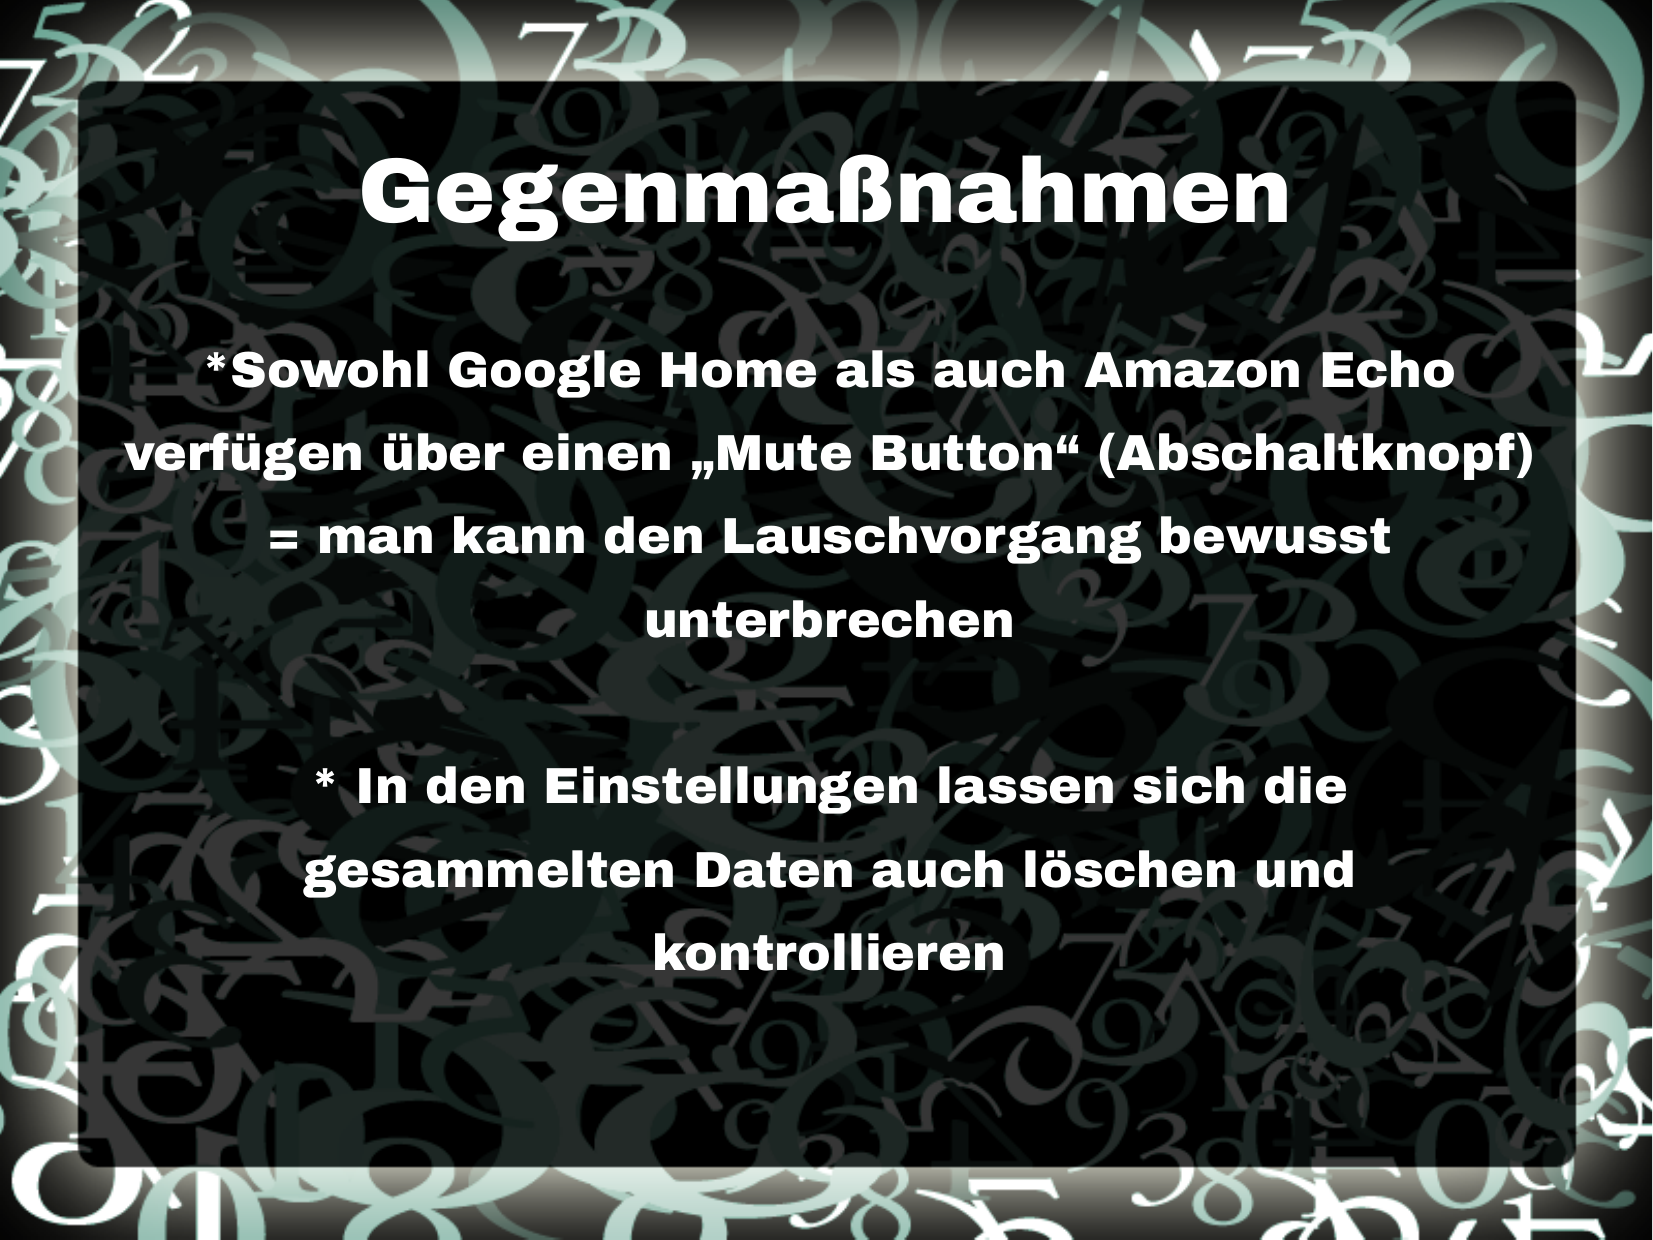

# Gegenmaßnahmen
*Sowohl Google Home als auch Amazon Echo verfügen über einen „Mute Button“ (Abschaltknopf)
= man kann den Lauschvorgang bewusst unterbrechen

* In den Einstellungen lassen sich die gesammelten Daten auch löschen und kontrollieren